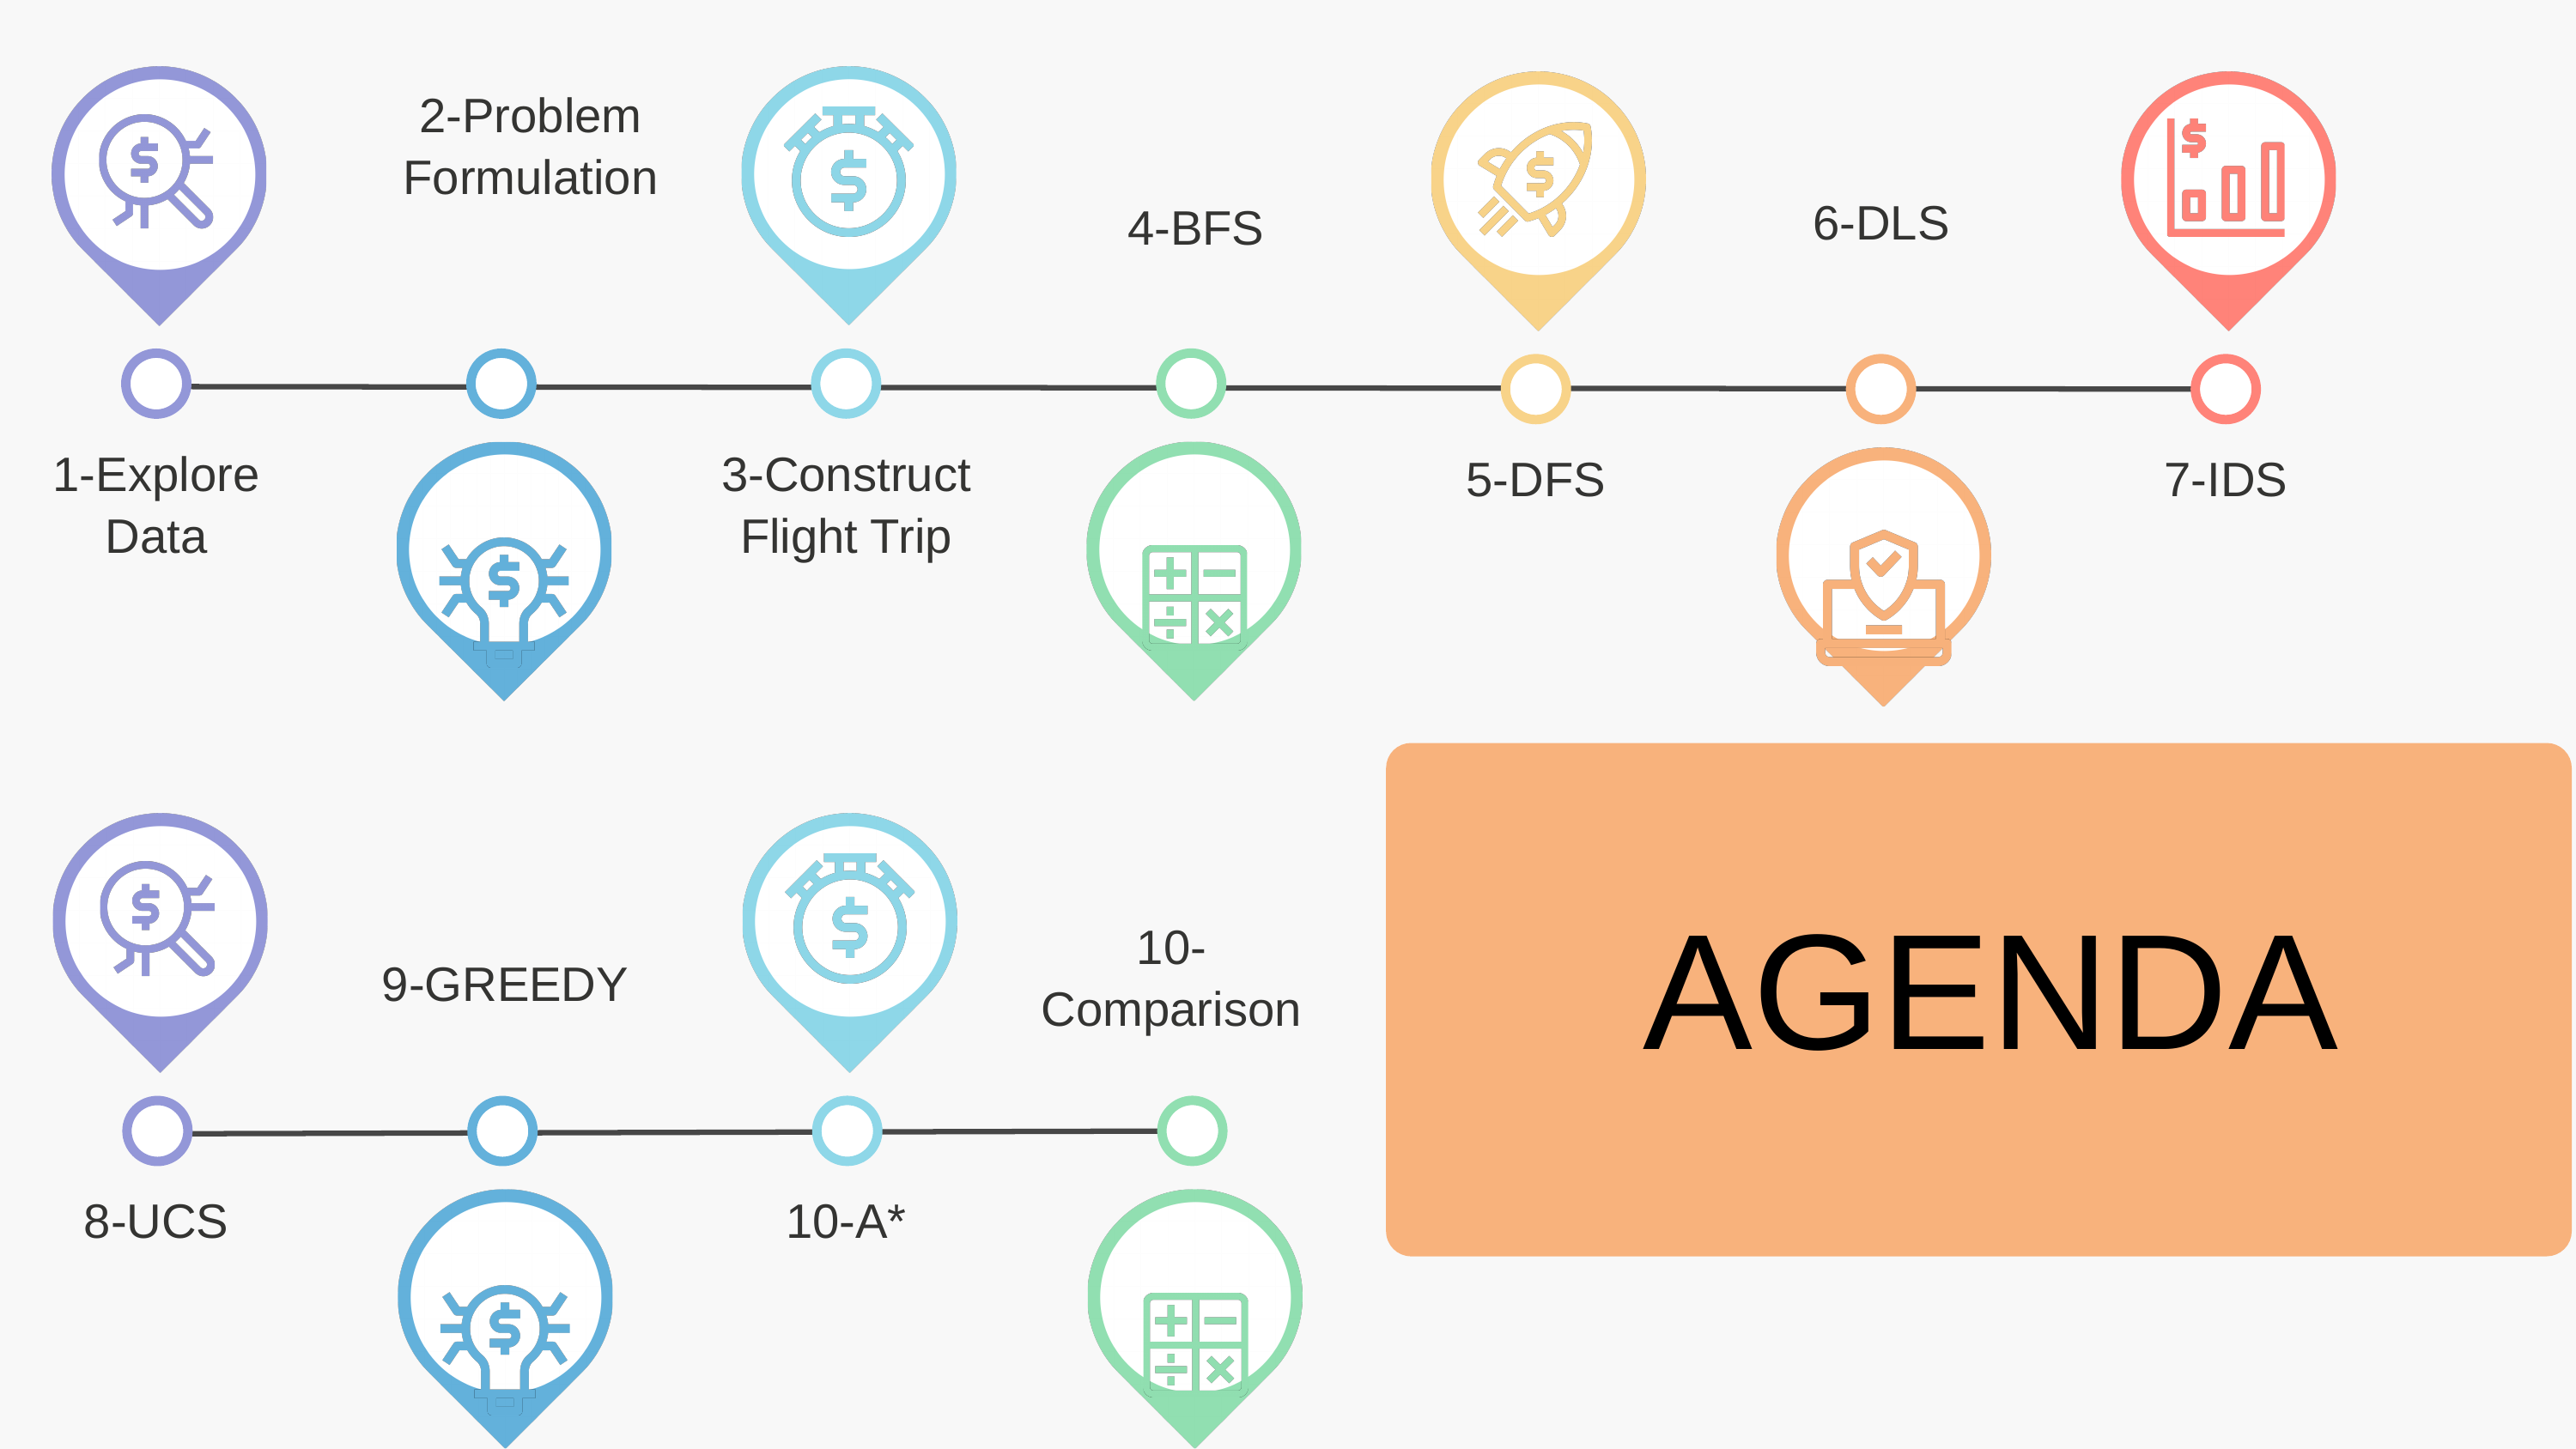

2-Problem Formulation

6-DLS
4-BFS

3-Construct Flight Trip
1-Explore Data

5-DFS
7-IDS

AGENDA

10-Comparison
9-GREEDY

10-A*
8-UCS